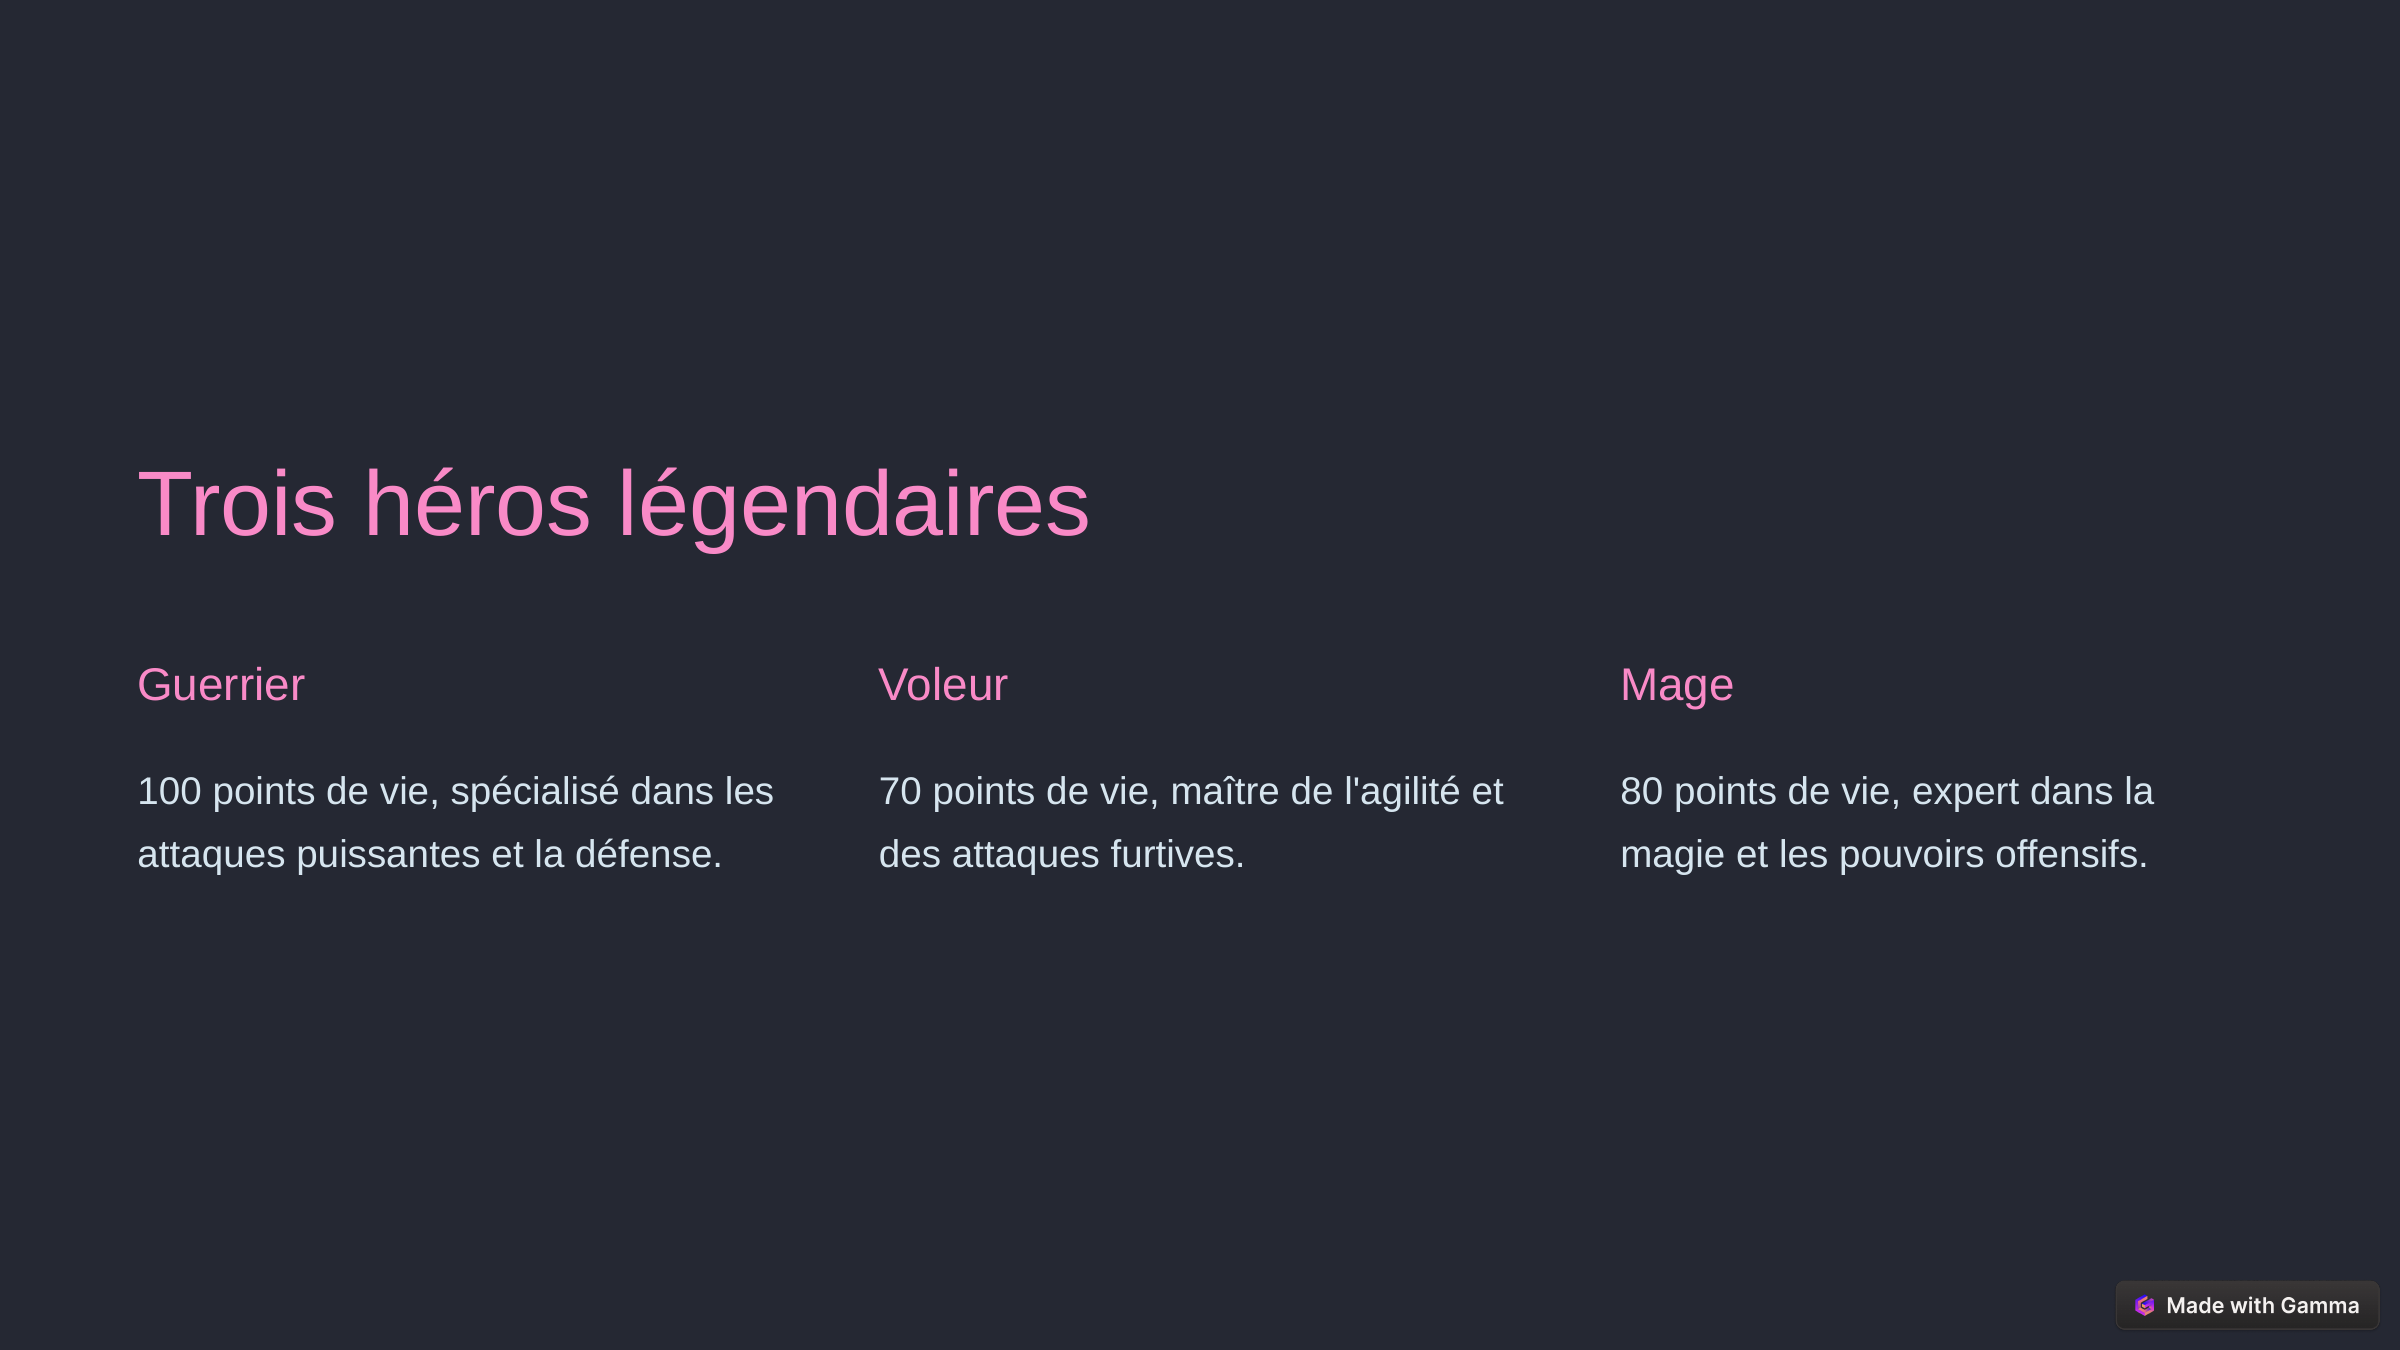

Trois héros légendaires
Guerrier
Voleur
Mage
100 points de vie, spécialisé dans les attaques puissantes et la défense.
70 points de vie, maître de l'agilité et des attaques furtives.
80 points de vie, expert dans la magie et les pouvoirs offensifs.